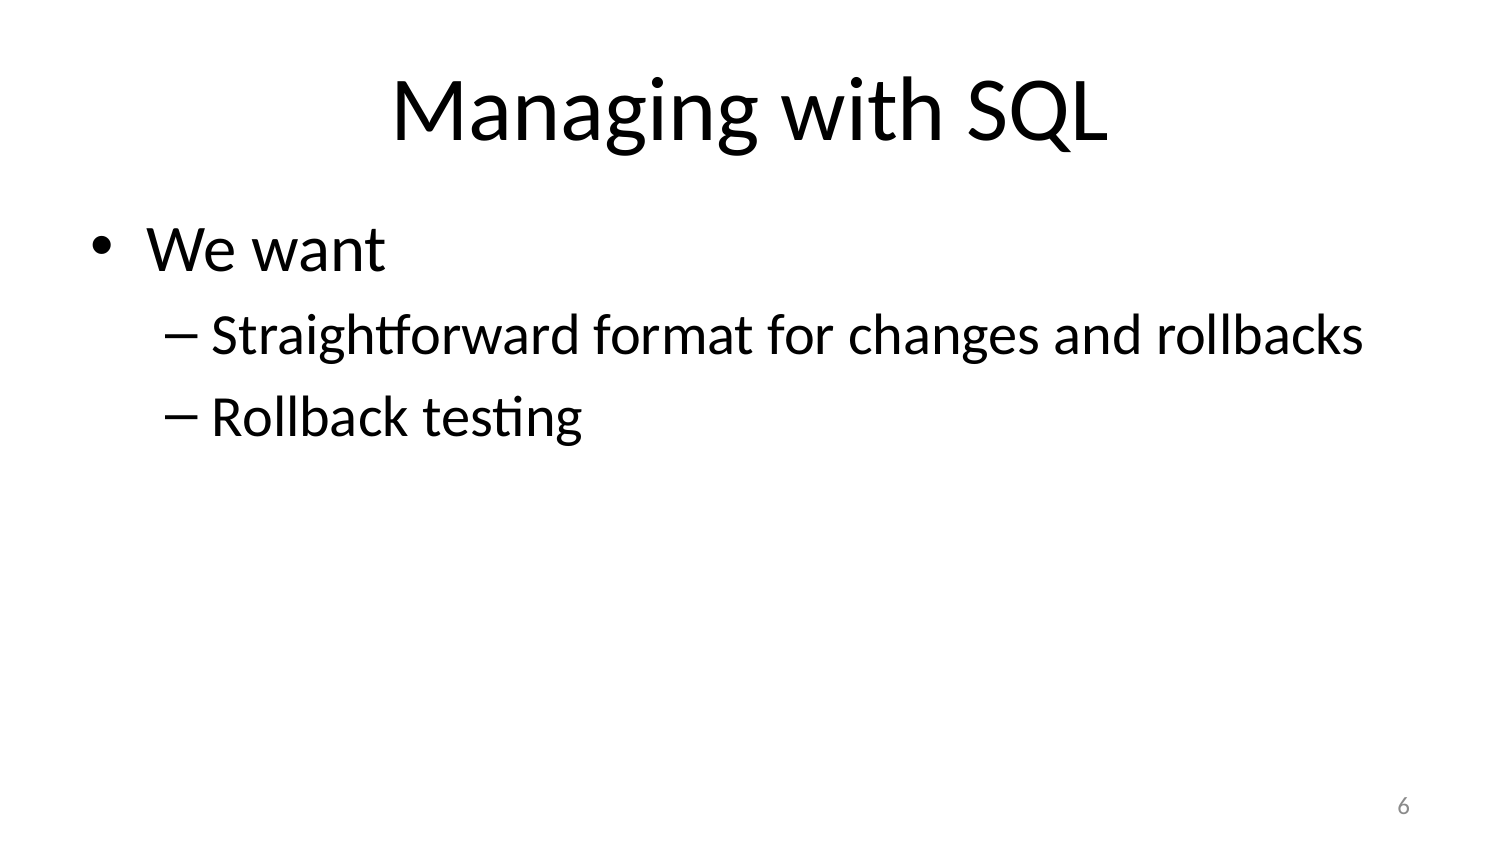

# Managing with SQL
We want
Straightforward format for changes and rollbacks
Rollback testing
6